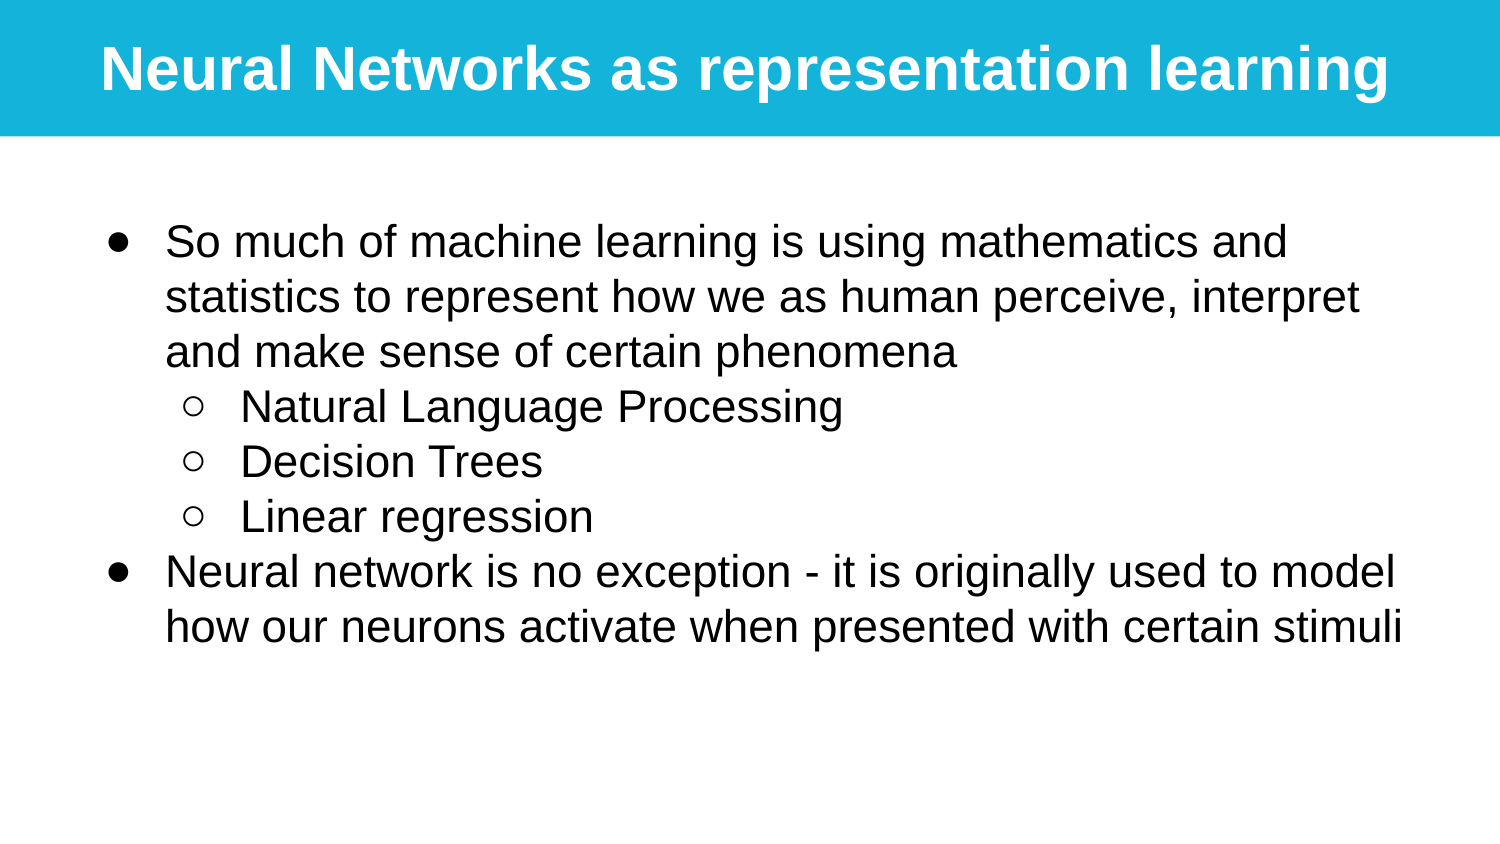

Neural Networks as representation learning
So much of machine learning is using mathematics and statistics to represent how we as human perceive, interpret and make sense of certain phenomena
Natural Language Processing
Decision Trees
Linear regression
Neural network is no exception - it is originally used to model how our neurons activate when presented with certain stimuli